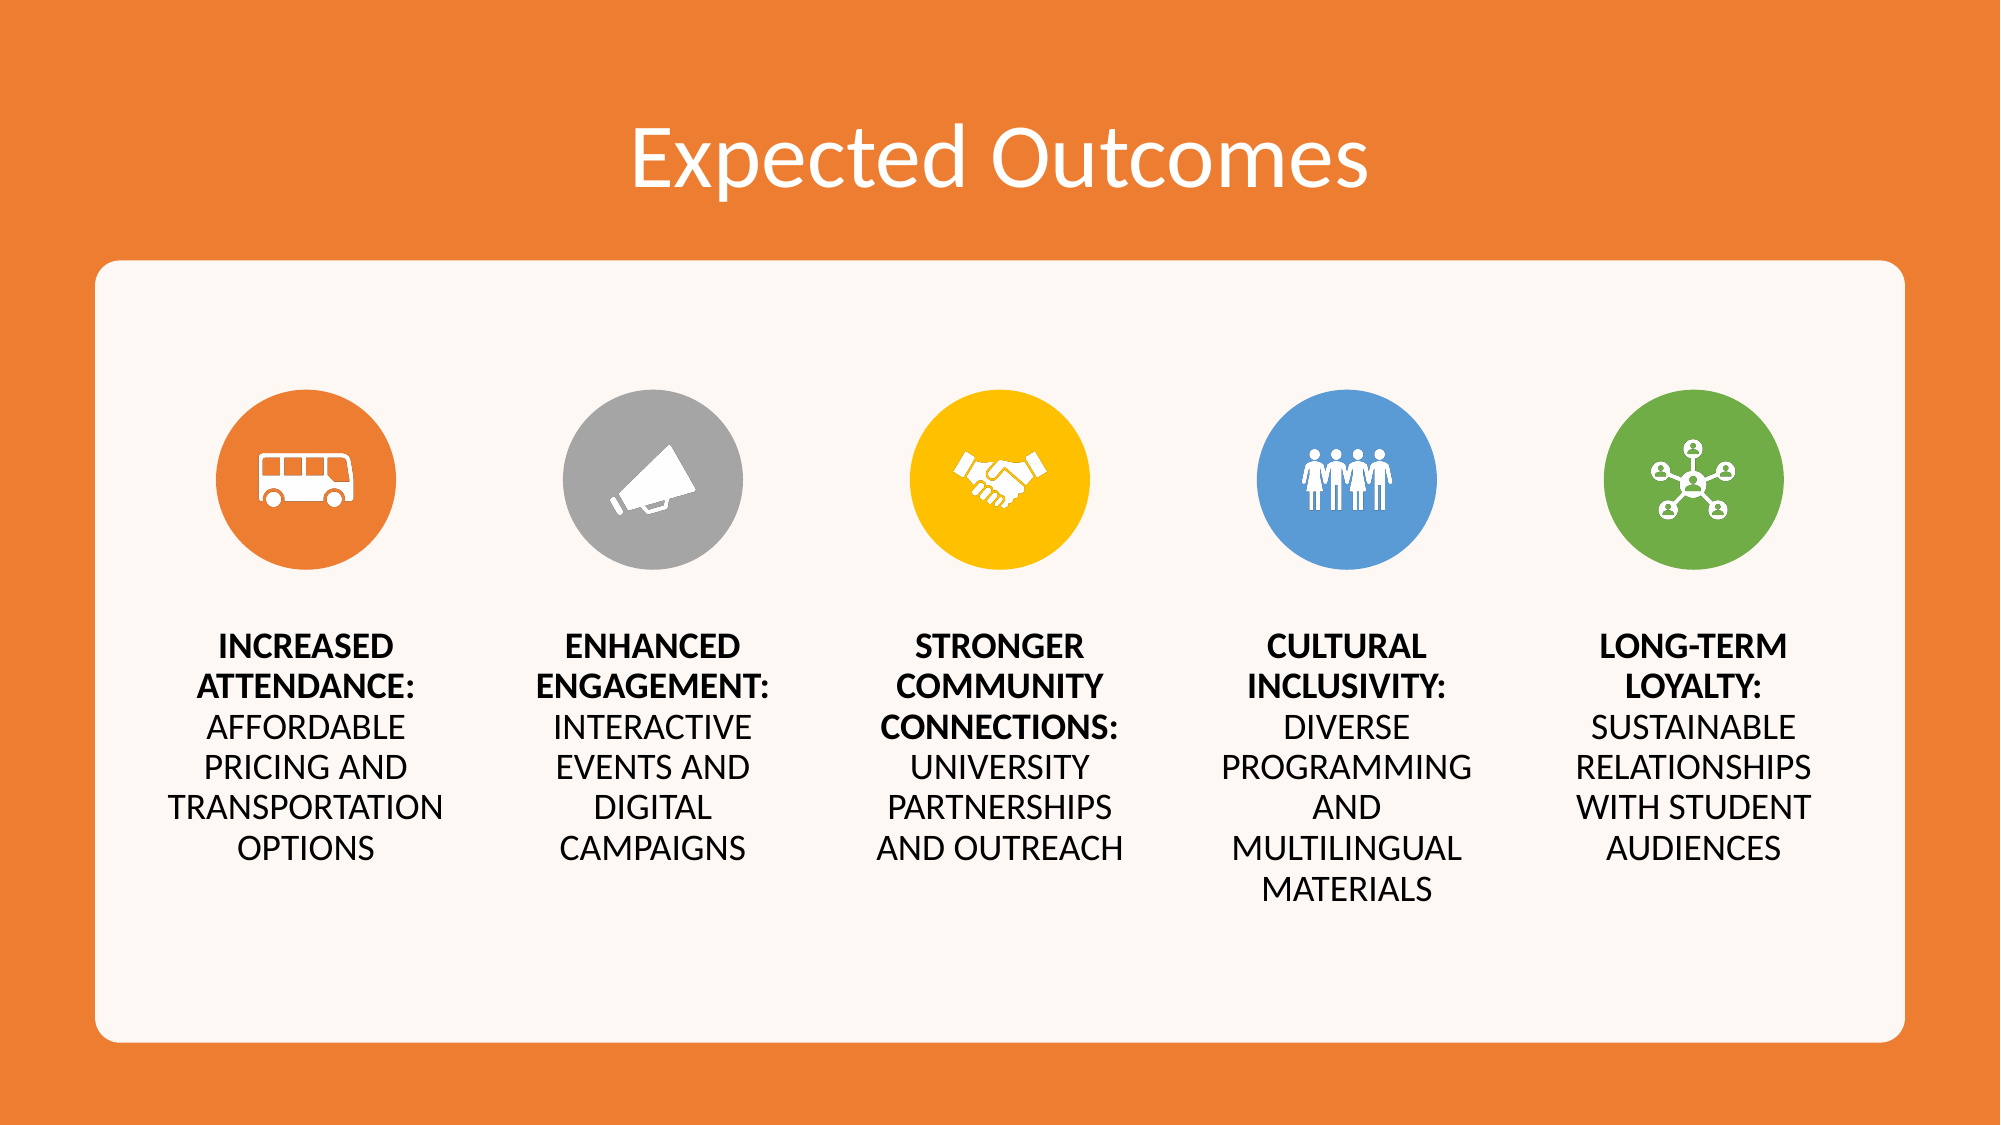

# Expected Outcomes

Increased Attendance: Affordable pricing and transportation options
Enhanced Engagement: Interactive events and digital campaigns
Stronger Community Connections: University partnerships and outreach
Cultural Inclusivity: Diverse programming and multilingual materials
Long-Term Loyalty: Sustainable relationships with student audiences